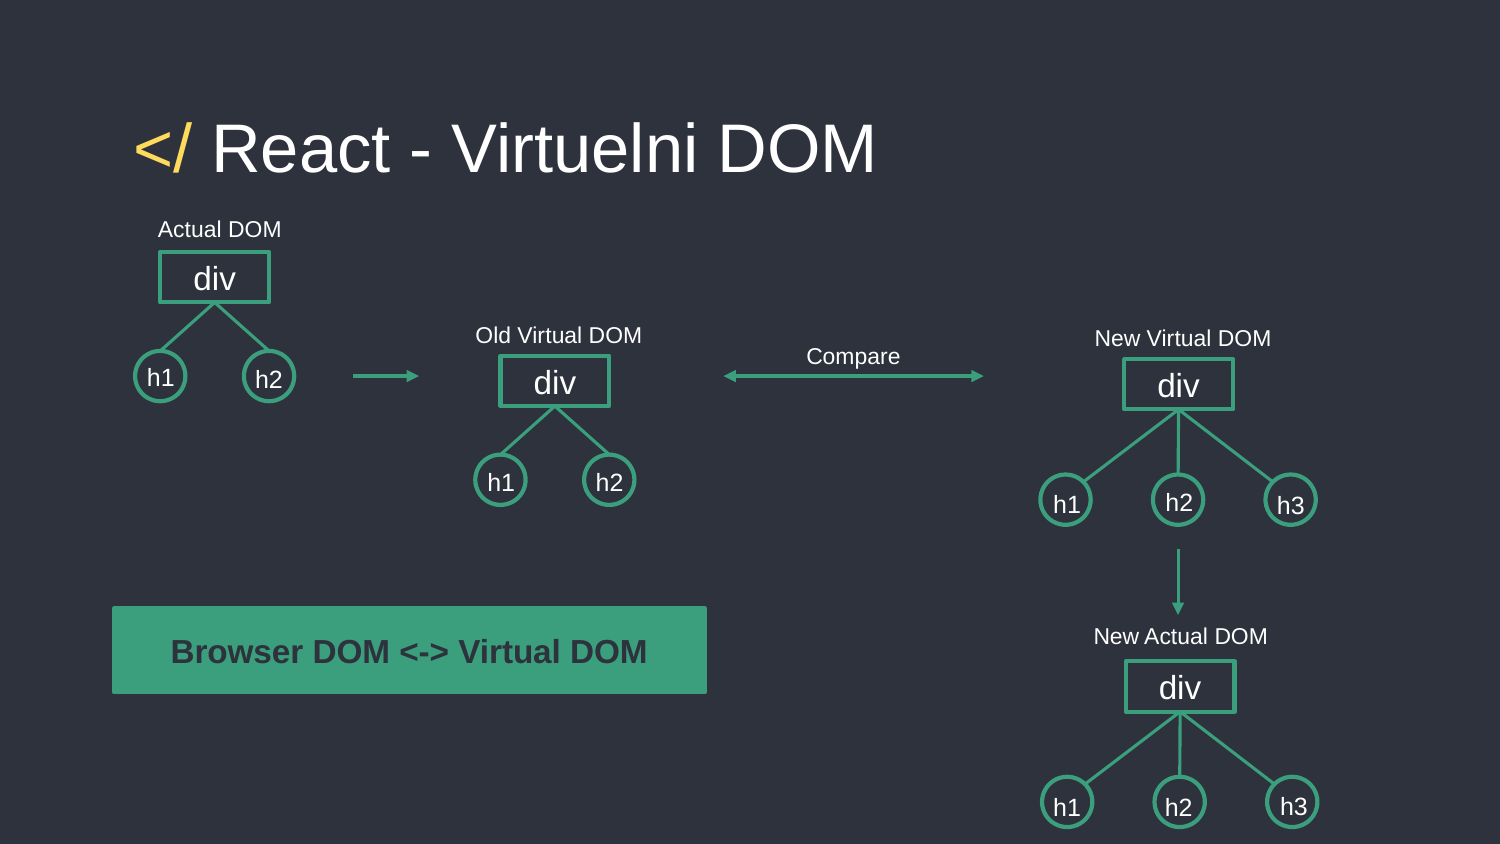

# </ React - Virtuelni DOM
Actual DOM
div
Old Virtual DOM
New Virtual DOM
Compare

h1
h2
div
div

h1
h2

h2
h1
h3
Browser DOM <-> Virtual DOM
New Actual DOM
div

h3
h2
h1